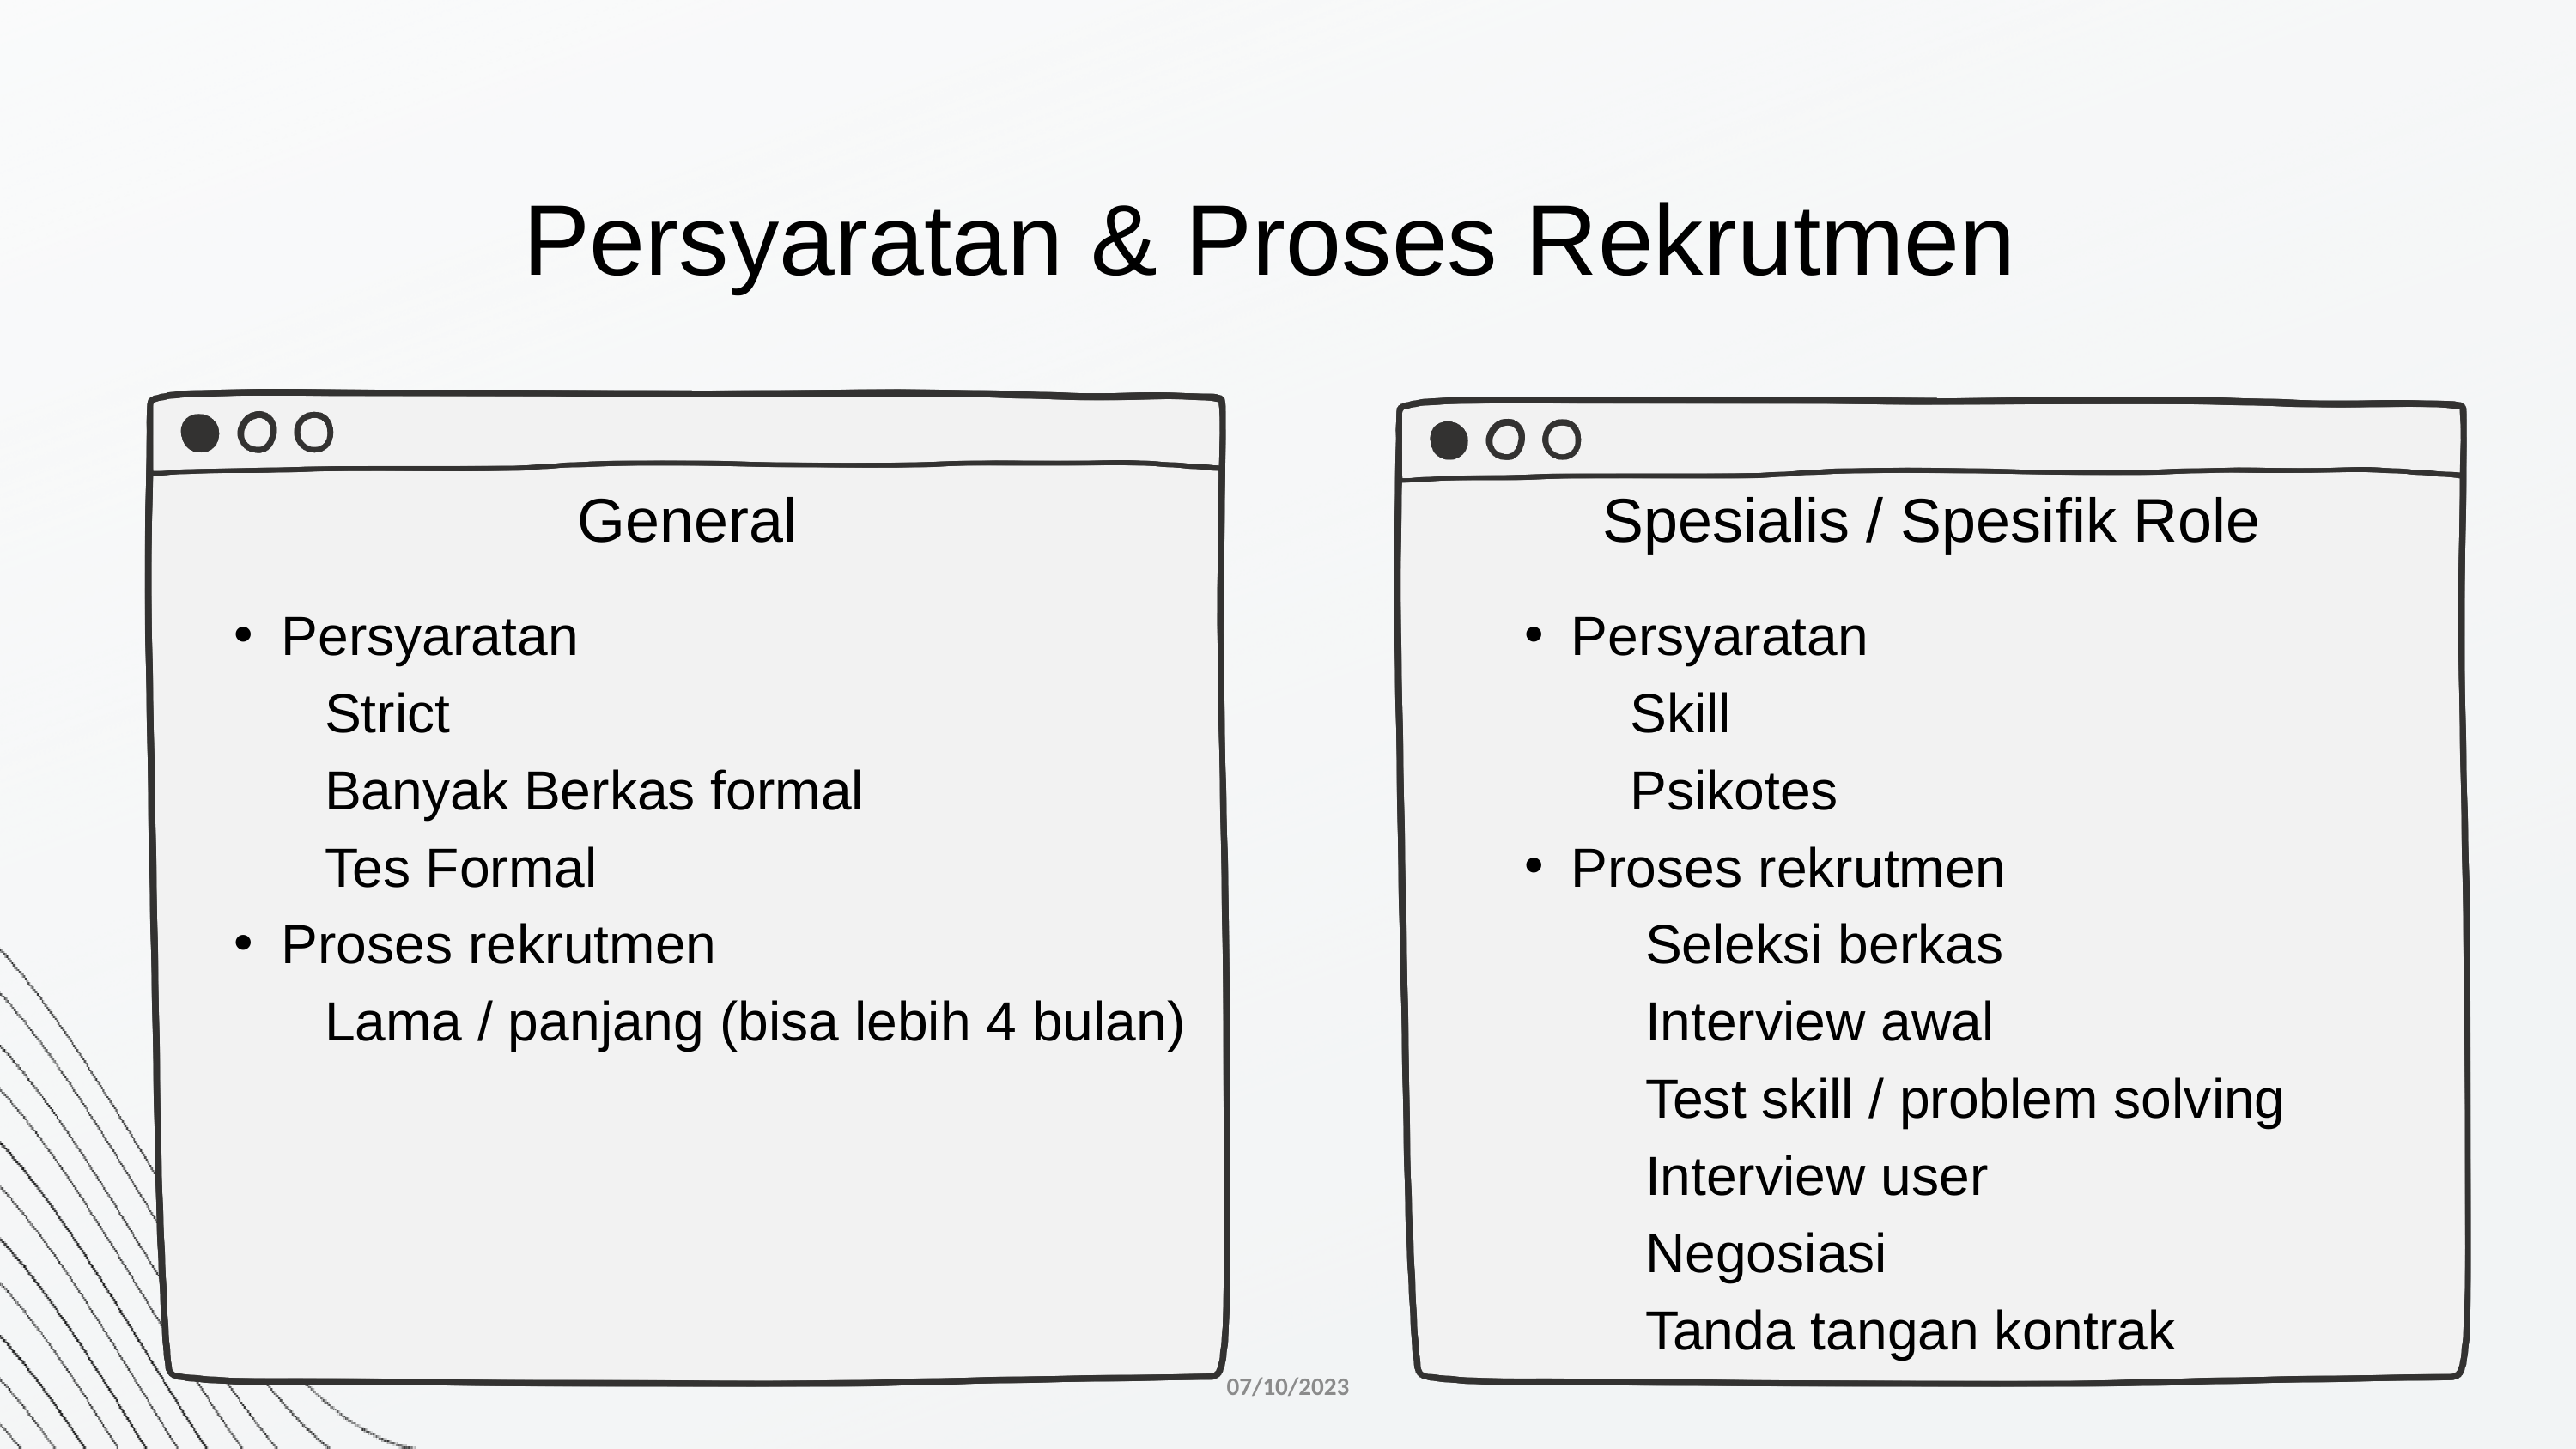

Persyaratan & Proses Rekrutmen

General
Spesialis / Spesifik Role
Persyaratan
         Strict
         Banyak Berkas formal
         Tes Formal
Proses rekrutmen
         Lama / panjang (bisa lebih 4 bulan)
Persyaratan
          Skill
          Psikotes
Proses rekrutmen
           Seleksi berkas
           Interview awal
           Test skill / problem solving
           Interview user
           Negosiasi
           Tanda tangan kontrak

07/10/2023